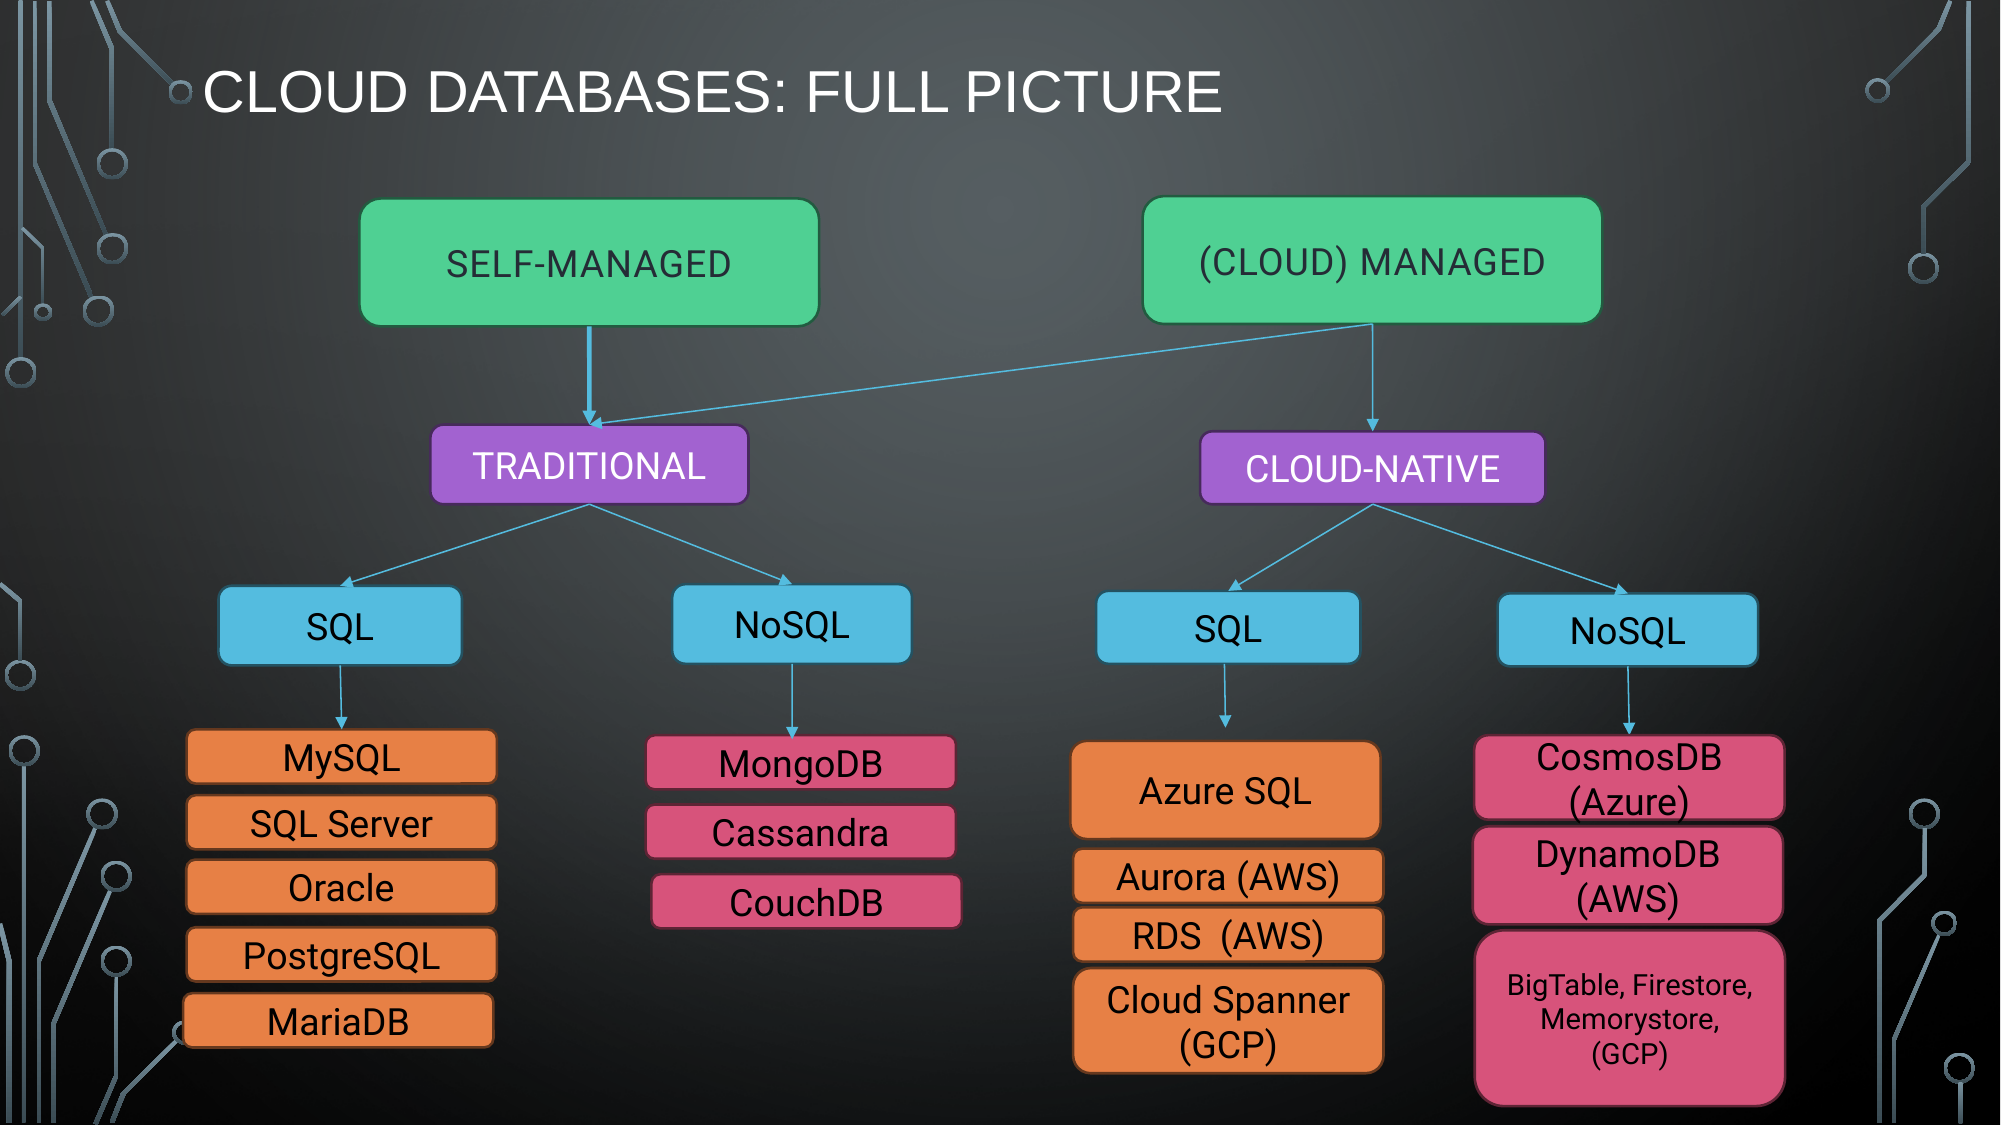

# Cloud Databases: Full Picture
(CLOUD) MANAGED
SELF-MANAGED
TRADITIONAL
CLOUD-NATIVE

NoSQL
SQL
SQL
NoSQL
MySQL
MongoDB
CosmosDB (Azure)
Azure SQL
SQL Server
Cassandra
DynamoDB (AWS)
Aurora (AWS)
Oracle
CouchDB
RDS  (AWS)
PostgreSQL
BigTable, Firestore, Memorystore, (GCP)
Cloud Spanner (GCP)
MariaDB